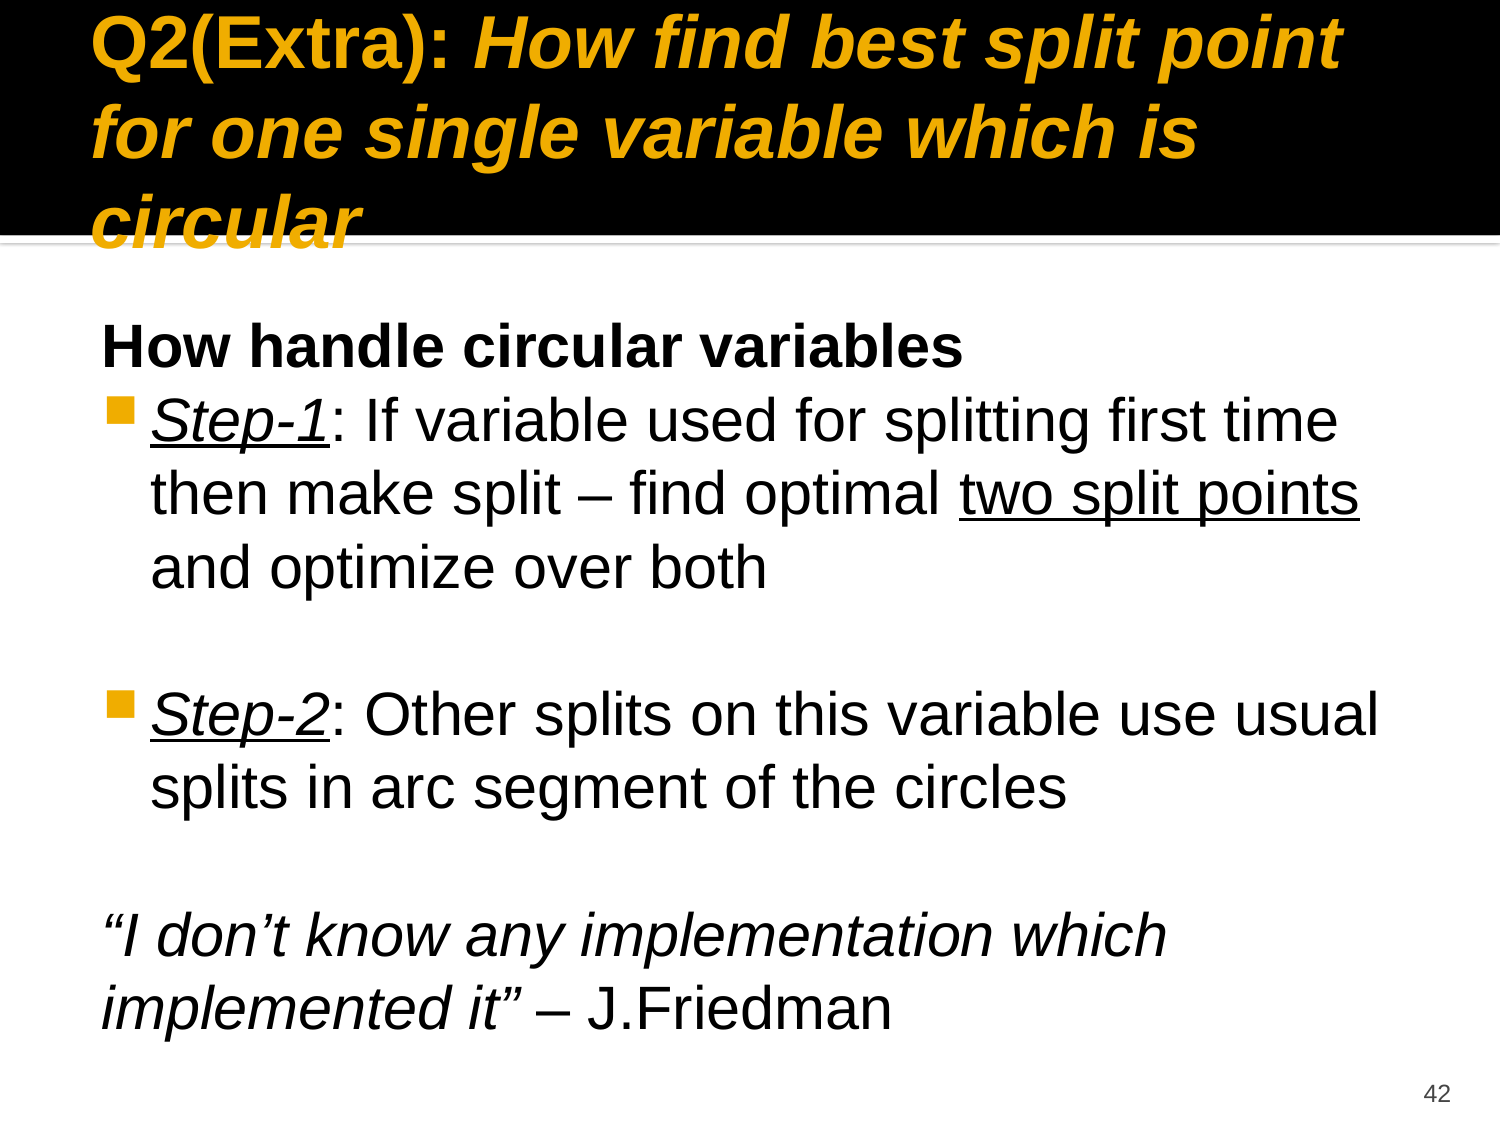

# Q2(Extra): How find best split point for one single variable which is circular
How handle circular variables
Step-1: If variable used for splitting first time then make split – find optimal two split points and optimize over both

Step-2: Other splits on this variable use usual splits in arc segment of the circles

“I don’t know any implementation which implemented it” – J.Friedman
42